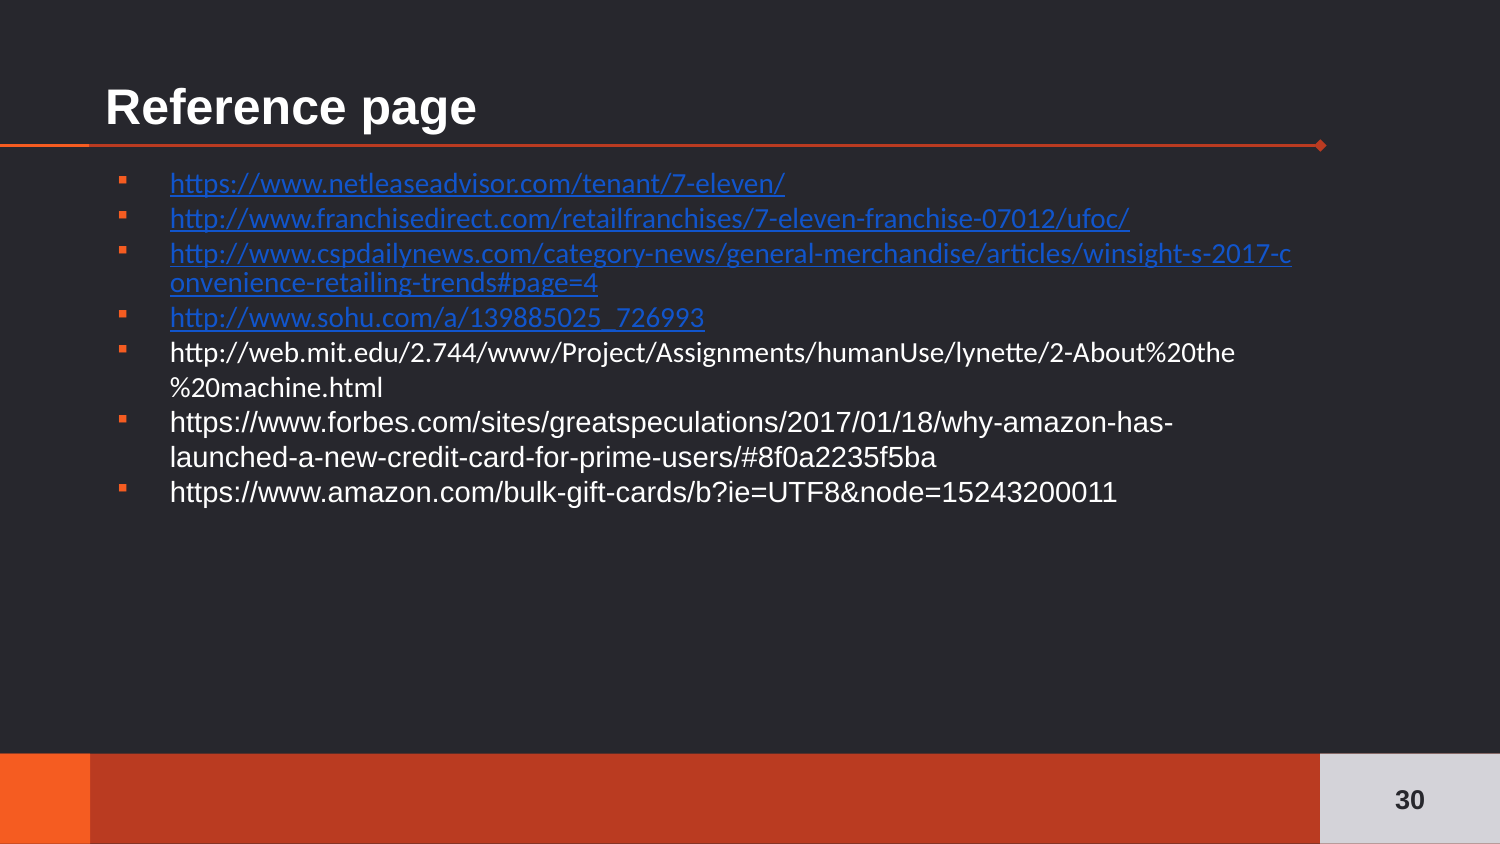

# Reference page
https://www.netleaseadvisor.com/tenant/7-eleven/
http://www.franchisedirect.com/retailfranchises/7-eleven-franchise-07012/ufoc/
http://www.cspdailynews.com/category-news/general-merchandise/articles/winsight-s-2017-convenience-retailing-trends#page=4
http://www.sohu.com/a/139885025_726993
http://web.mit.edu/2.744/www/Project/Assignments/humanUse/lynette/2-About%20the%20machine.html
https://www.forbes.com/sites/greatspeculations/2017/01/18/why-amazon-has-launched-a-new-credit-card-for-prime-users/#8f0a2235f5ba
https://www.amazon.com/bulk-gift-cards/b?ie=UTF8&node=15243200011

30